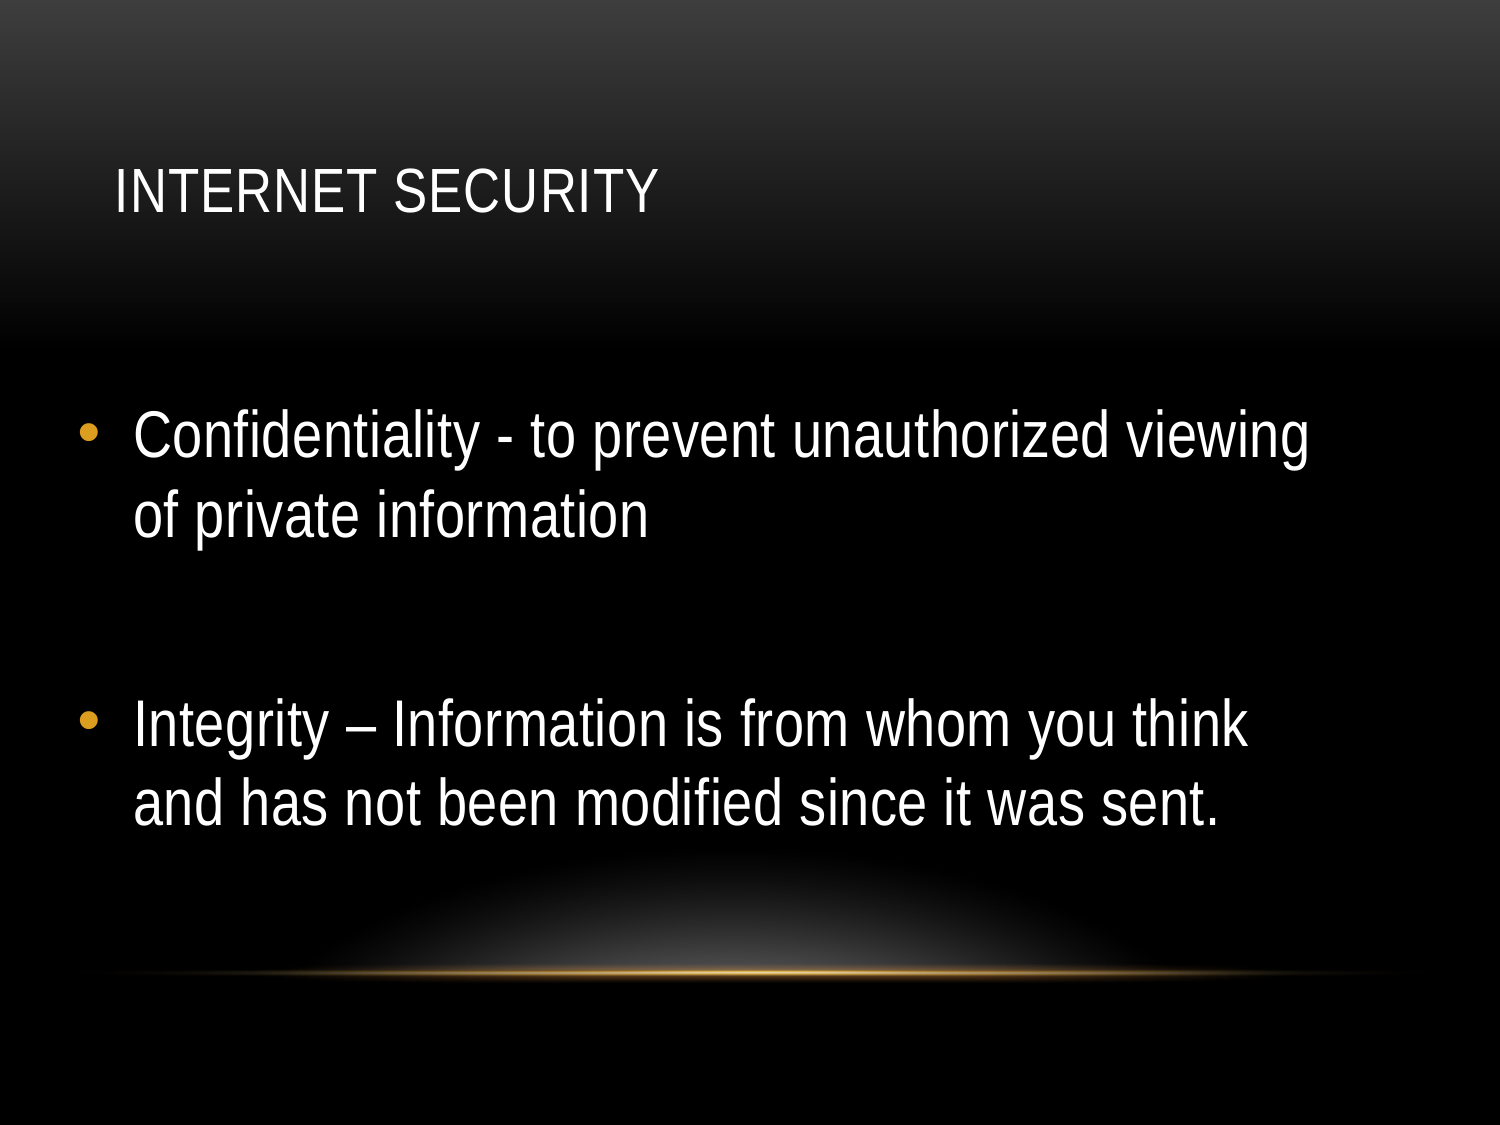

# INTERNET SECURITY

Confidentiality - to prevent unauthorized viewing of private information

Integrity – Information is from whom you think and has not been modified since it was sent.